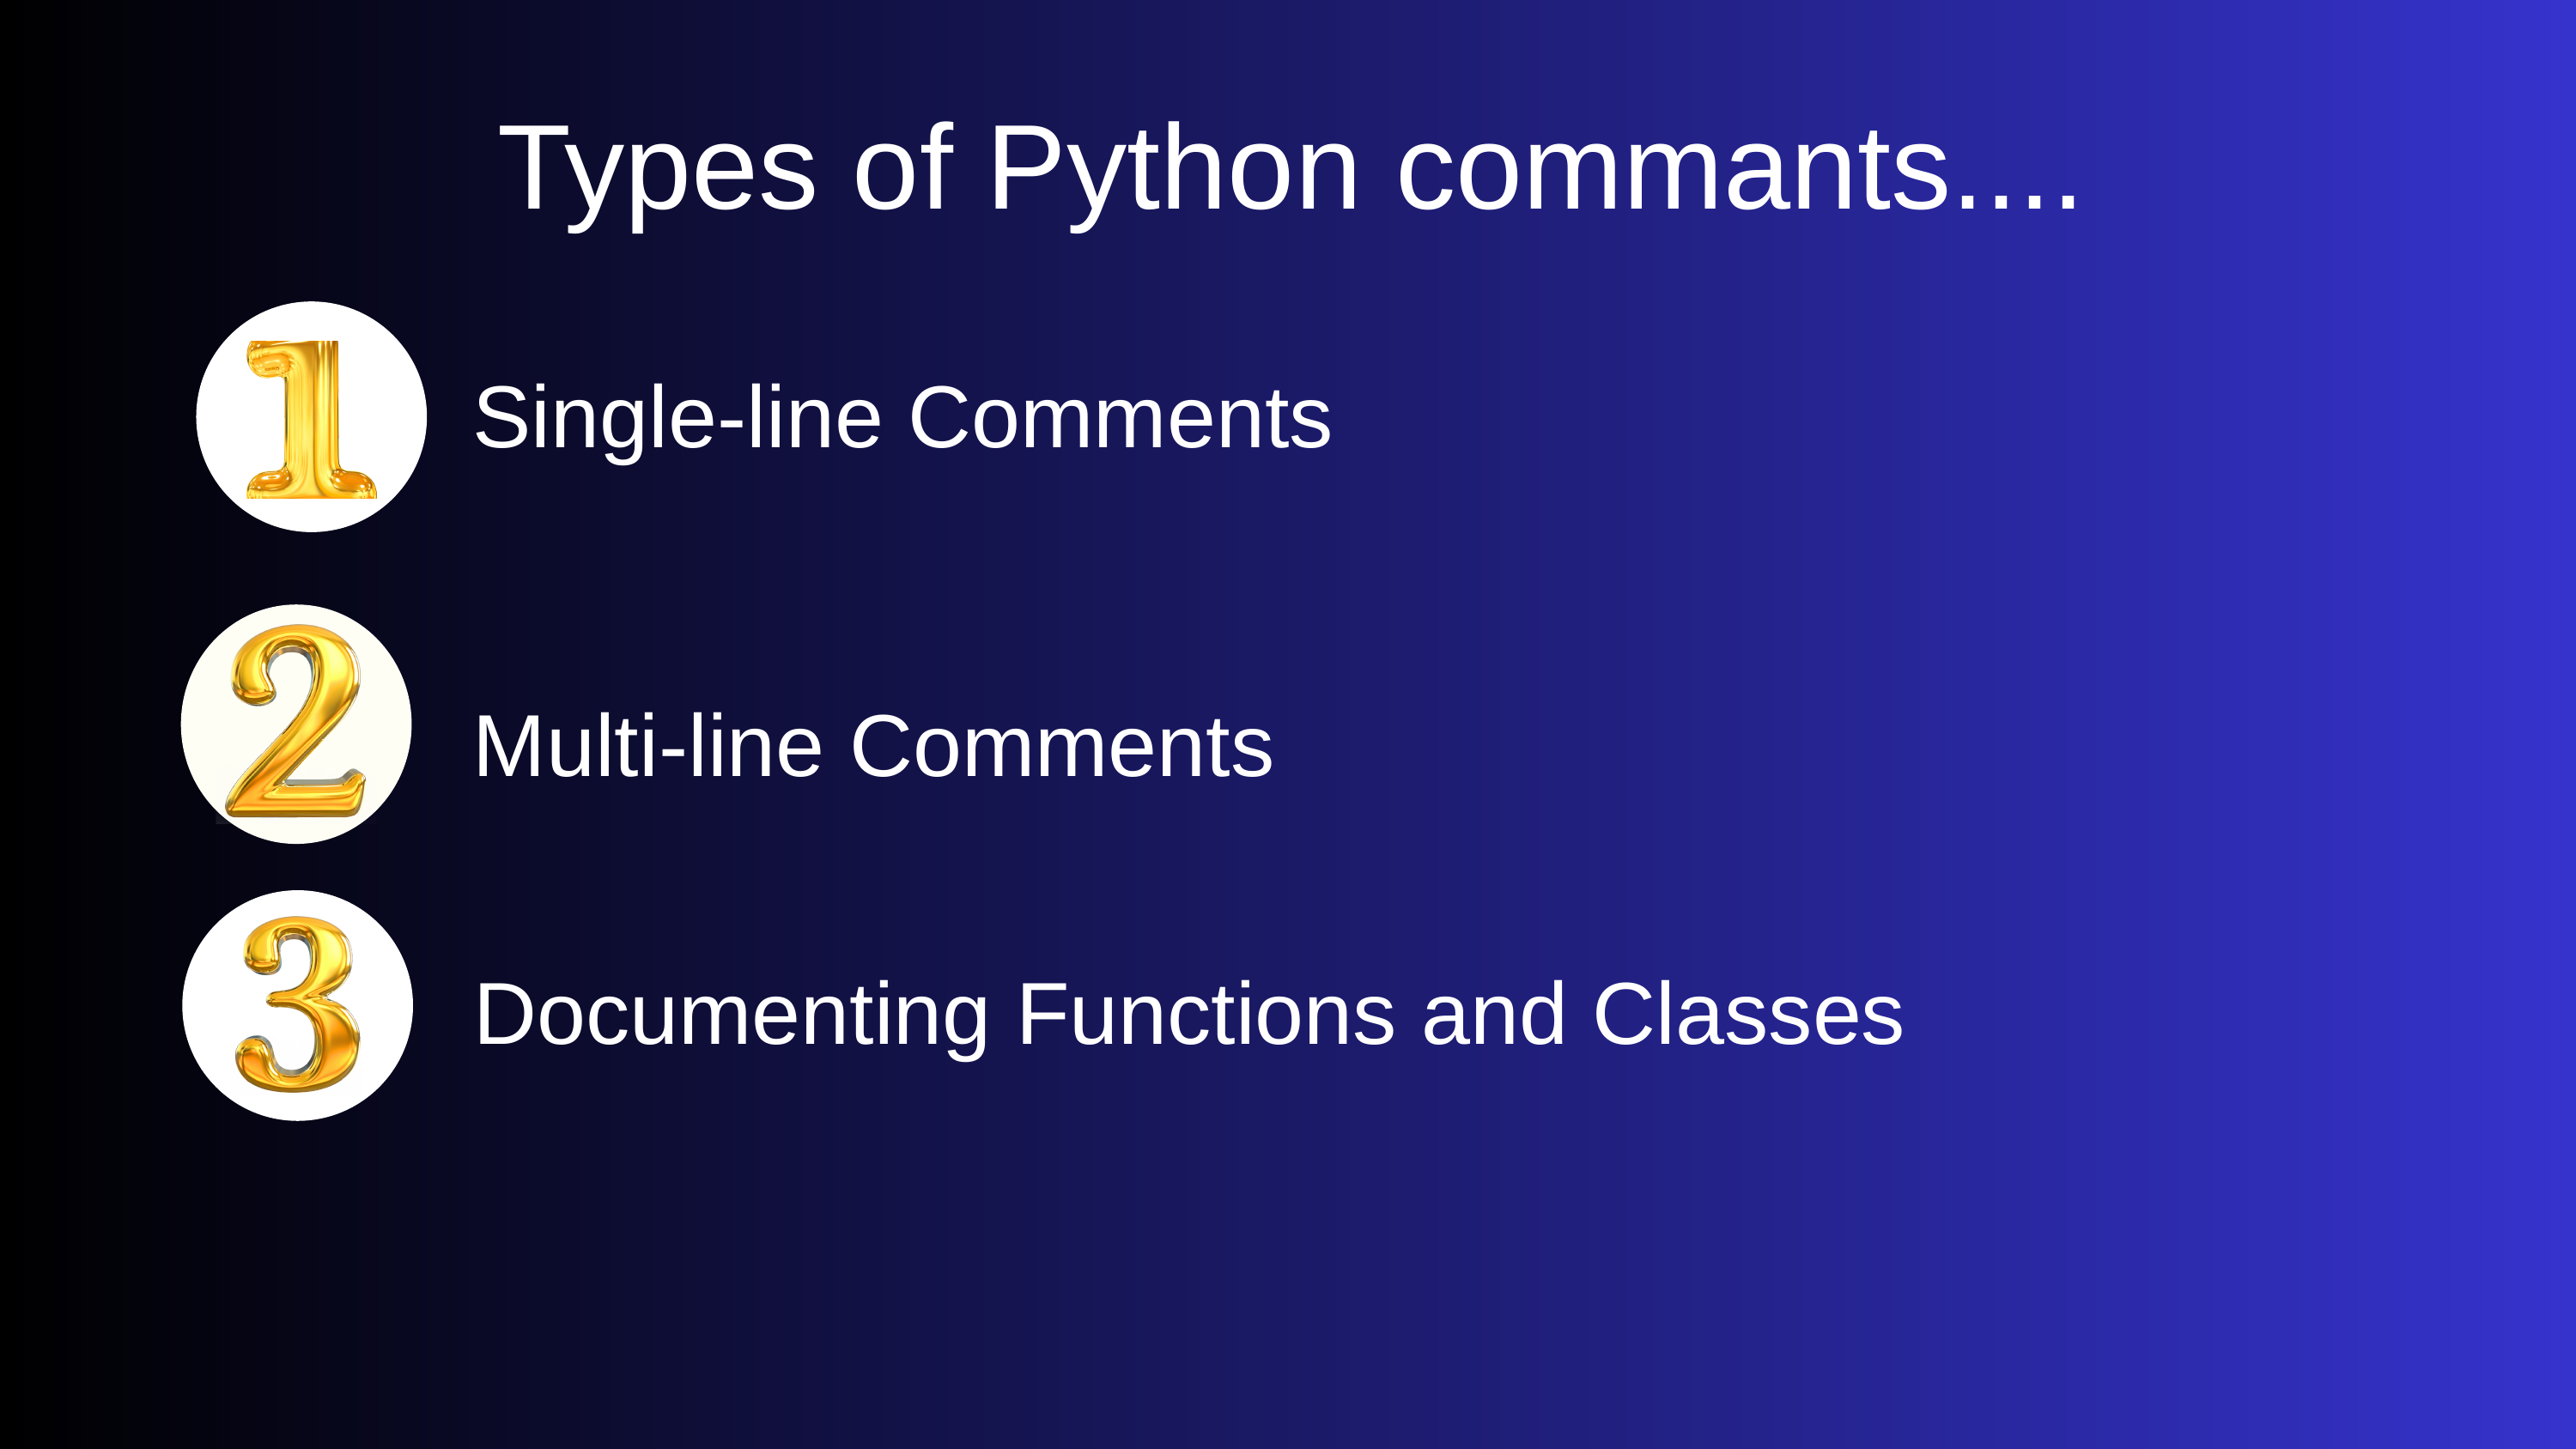

Types of Python commants....

Single-line Comments

Multi-line Comments

Documenting Functions and Classes